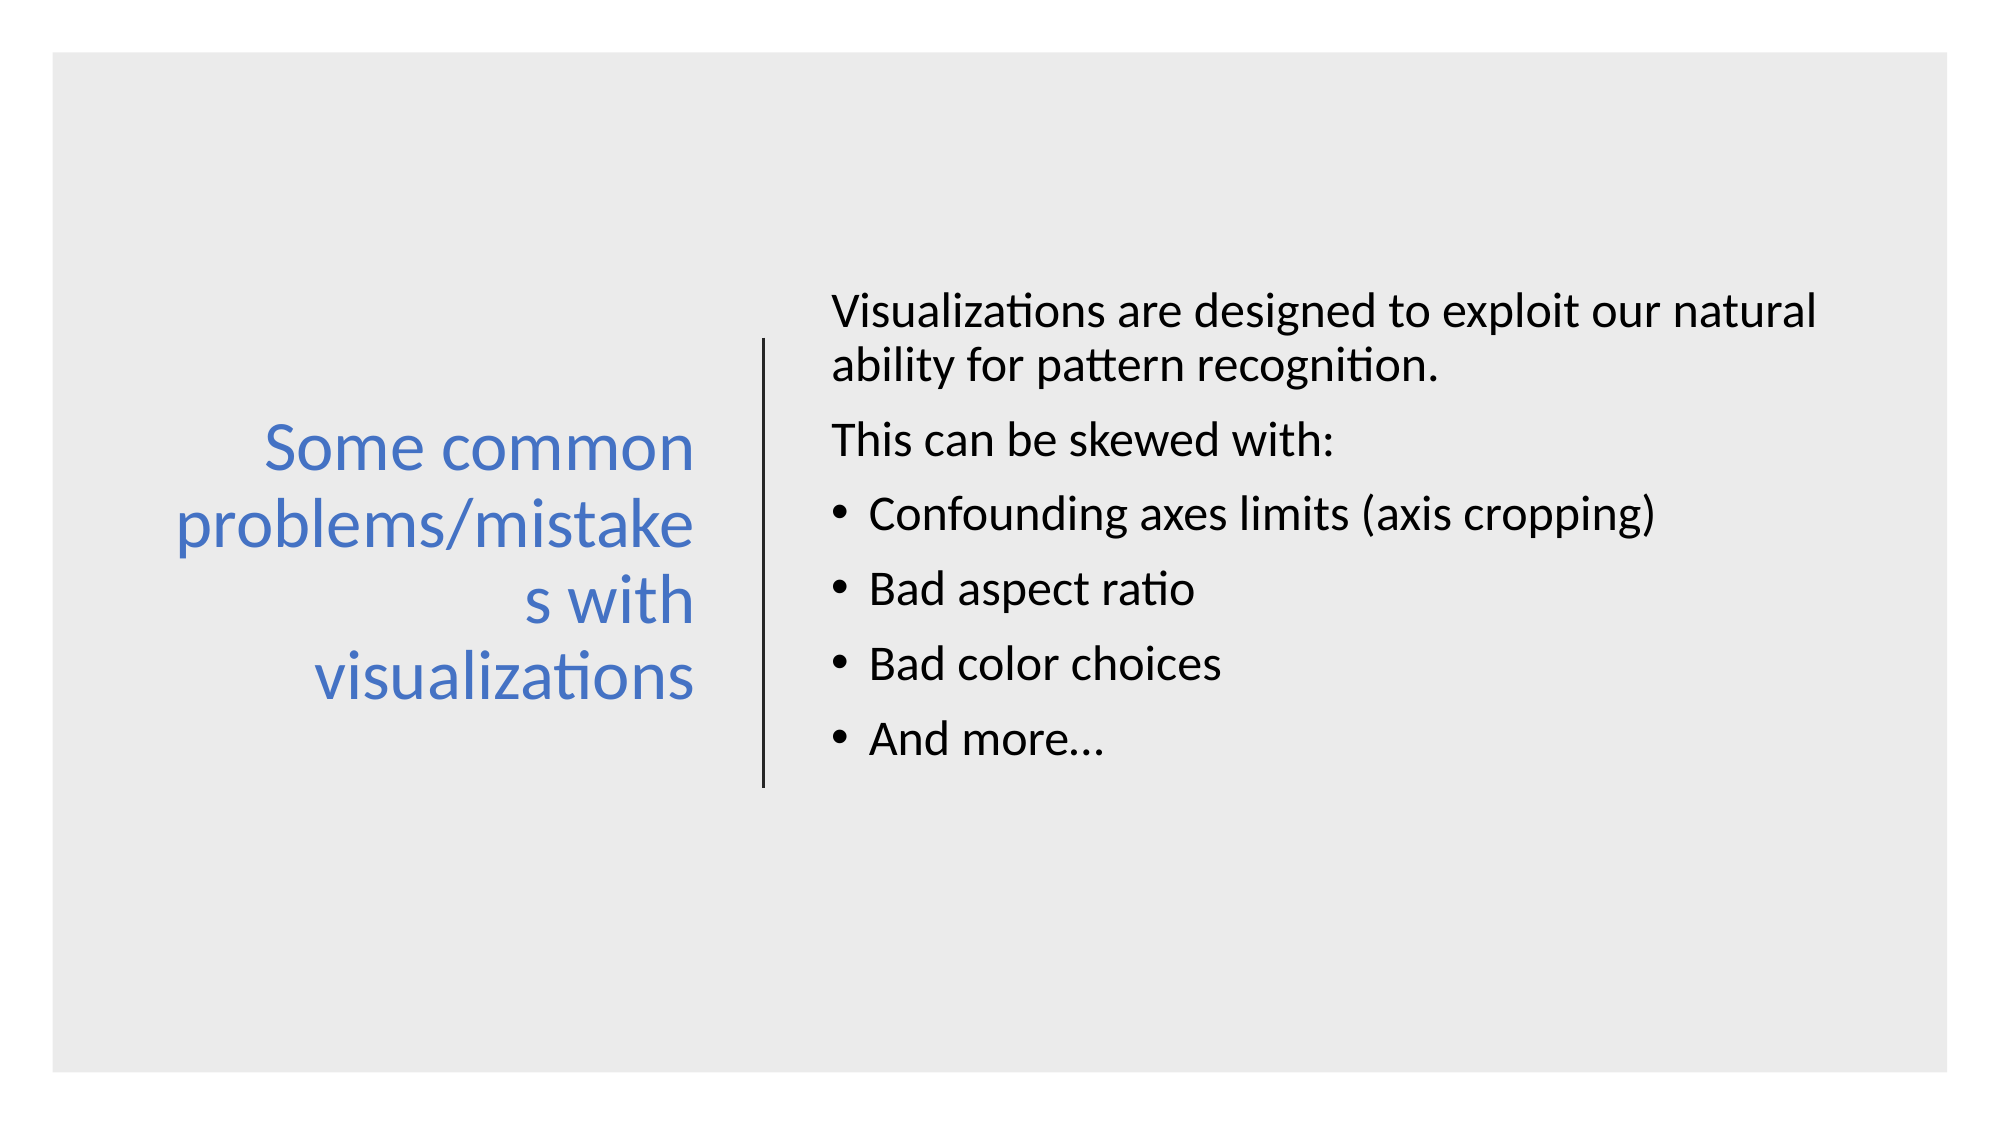

# Some common problems/mistakes with visualizations
Visualizations are designed to exploit our natural ability for pattern recognition.
This can be skewed with:
Confounding axes limits (axis cropping)
Bad aspect ratio
Bad color choices
And more…